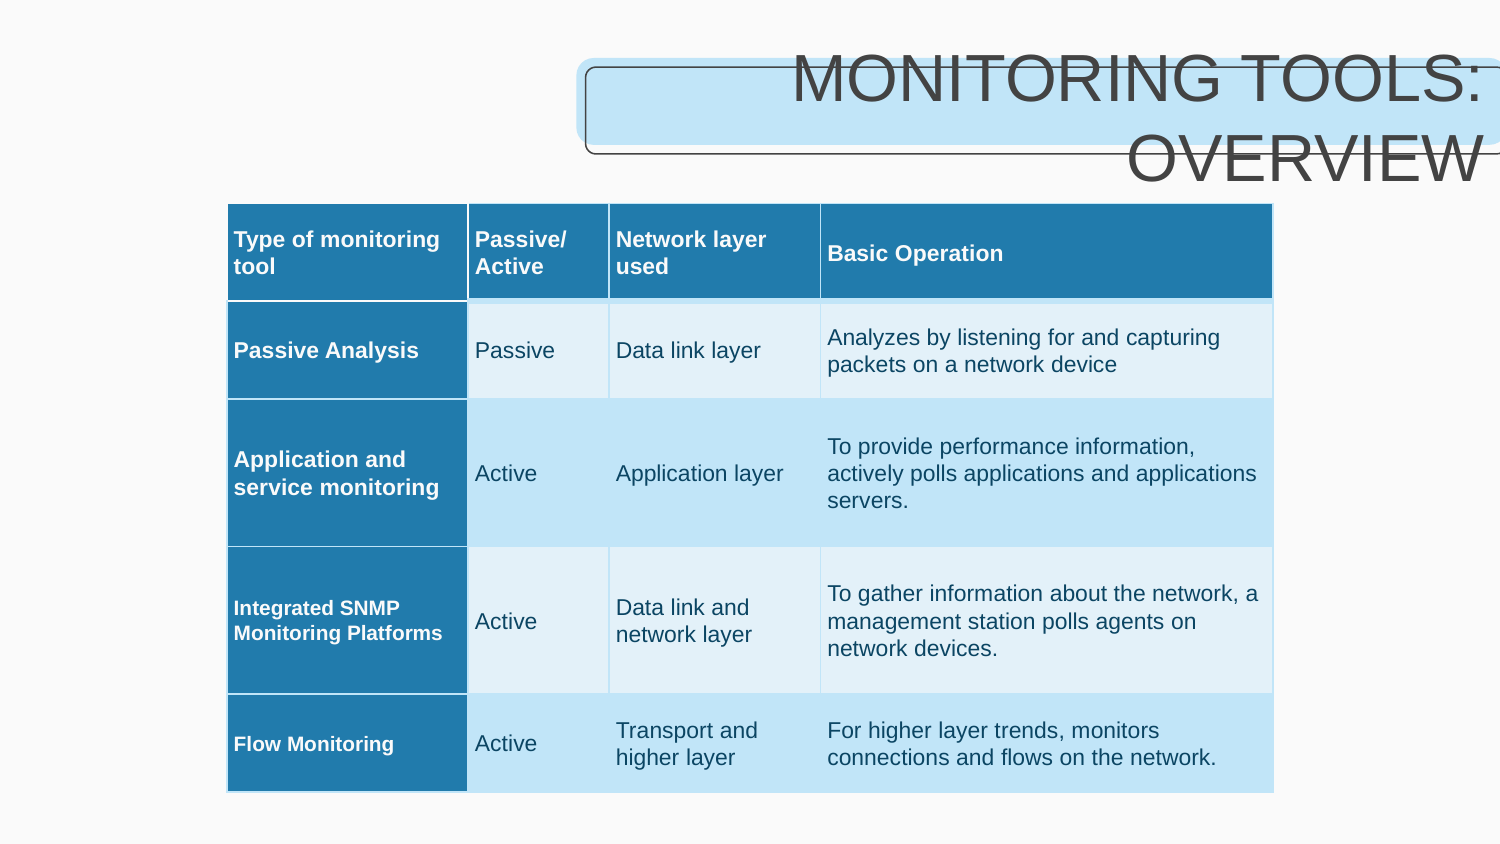

# MONITORING TOOLS: OVERVIEW
| Type of monitoring tool | Passive/ Active | Network layer used | Basic Operation |
| --- | --- | --- | --- |
| Passive Analysis | Passive | Data link layer | Analyzes by listening for and capturing packets on a network device |
| Application and service monitoring | Active | Application layer | To provide performance information, actively polls applications and applications servers. |
| Integrated SNMP Monitoring Platforms | Active | Data link and network layer | To gather information about the network, a management station polls agents on network devices. |
| Flow Monitoring | Active | Transport and higher layer | For higher layer trends, monitors connections and flows on the network. |